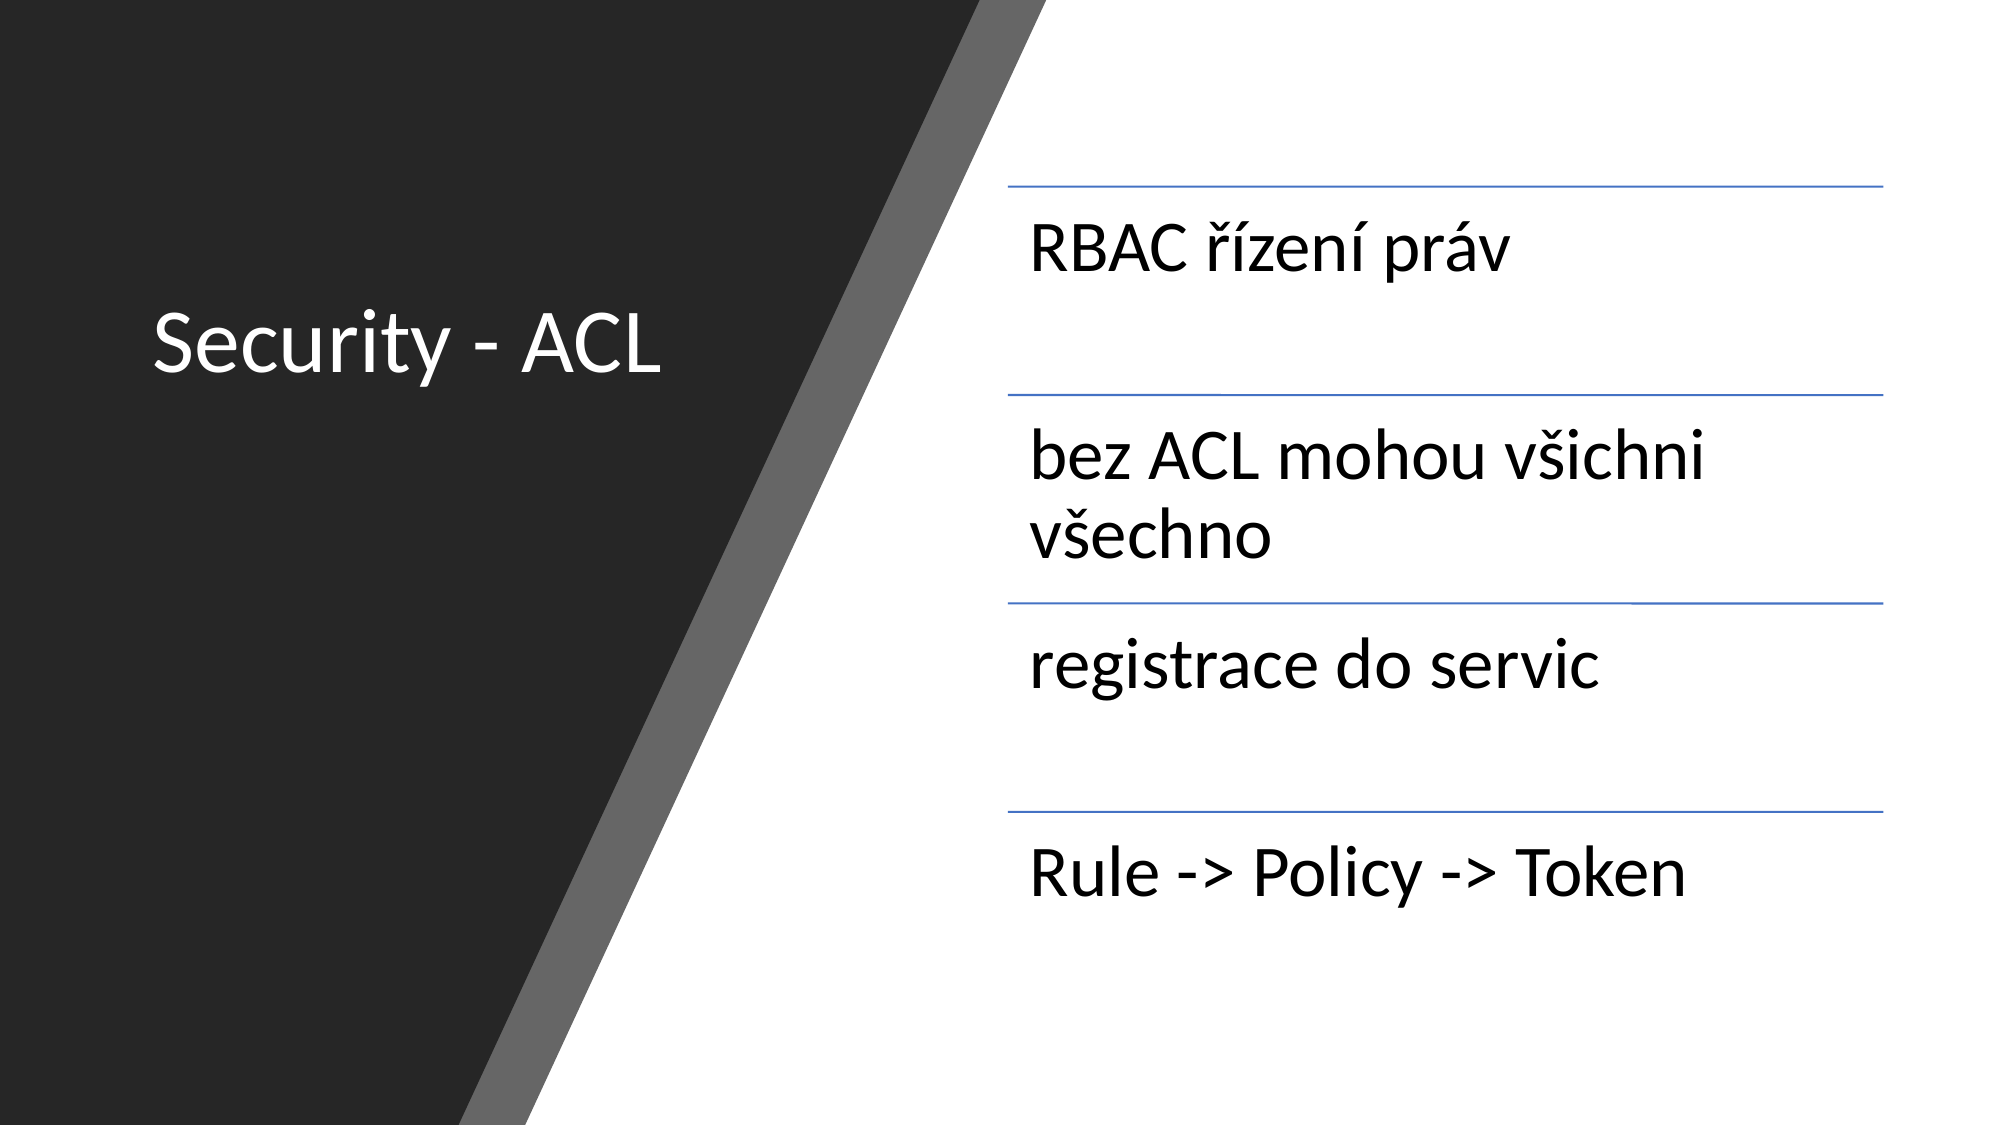

# Security - ACL
RBAC řízení práv
bez ACL mohou všichni všechno
registrace do servic
Rule -> Policy -> Token